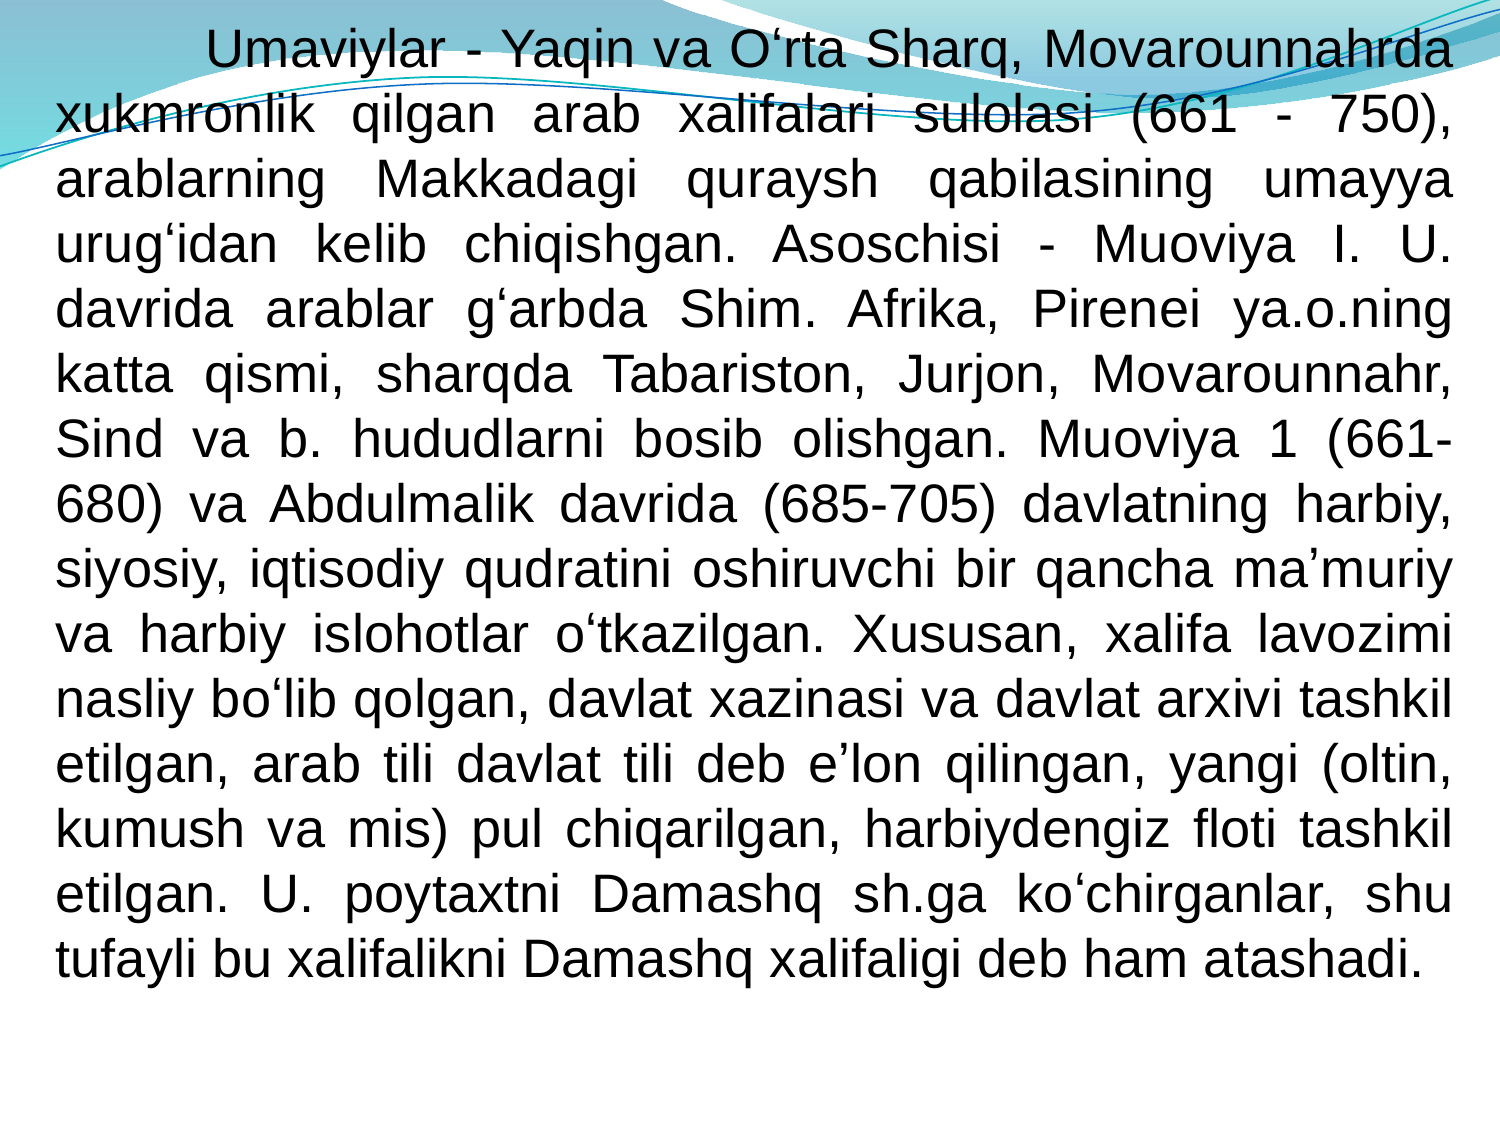

Umaviylar - Yaqin va Oʻrta Sharq, Movarounnahrda xukmronlik qilgan arab xalifalari sulolasi (661 - 750), arablarning Makkadagi quraysh qabilasining umayya urugʻidan kelib chiqishgan. Asoschisi - Muoviya I. U. davrida arablar gʻarbda Shim. Afrika, Pirenei ya.o.ning katta qismi, sharqda Tabariston, Jurjon, Movarounnahr, Sind va b. hududlarni bosib olishgan. Muoviya 1 (661-680) va Abdulmalik davrida (685-705) davlatning harbiy, siyosiy, iqtisodiy qudratini oshiruvchi bir qancha maʼmuriy va harbiy islohotlar oʻtkazilgan. Xususan, xalifa lavozimi nasliy boʻlib qolgan, davlat xazinasi va davlat arxivi tashkil etilgan, arab tili davlat tili deb eʼlon qilingan, yangi (oltin, kumush va mis) pul chiqarilgan, harbiydengiz floti tashkil etilgan. U. poytaxtni Damashq sh.ga koʻchirganlar, shu tufayli bu xalifalikni Damashq xalifaligi deb ham atashadi.